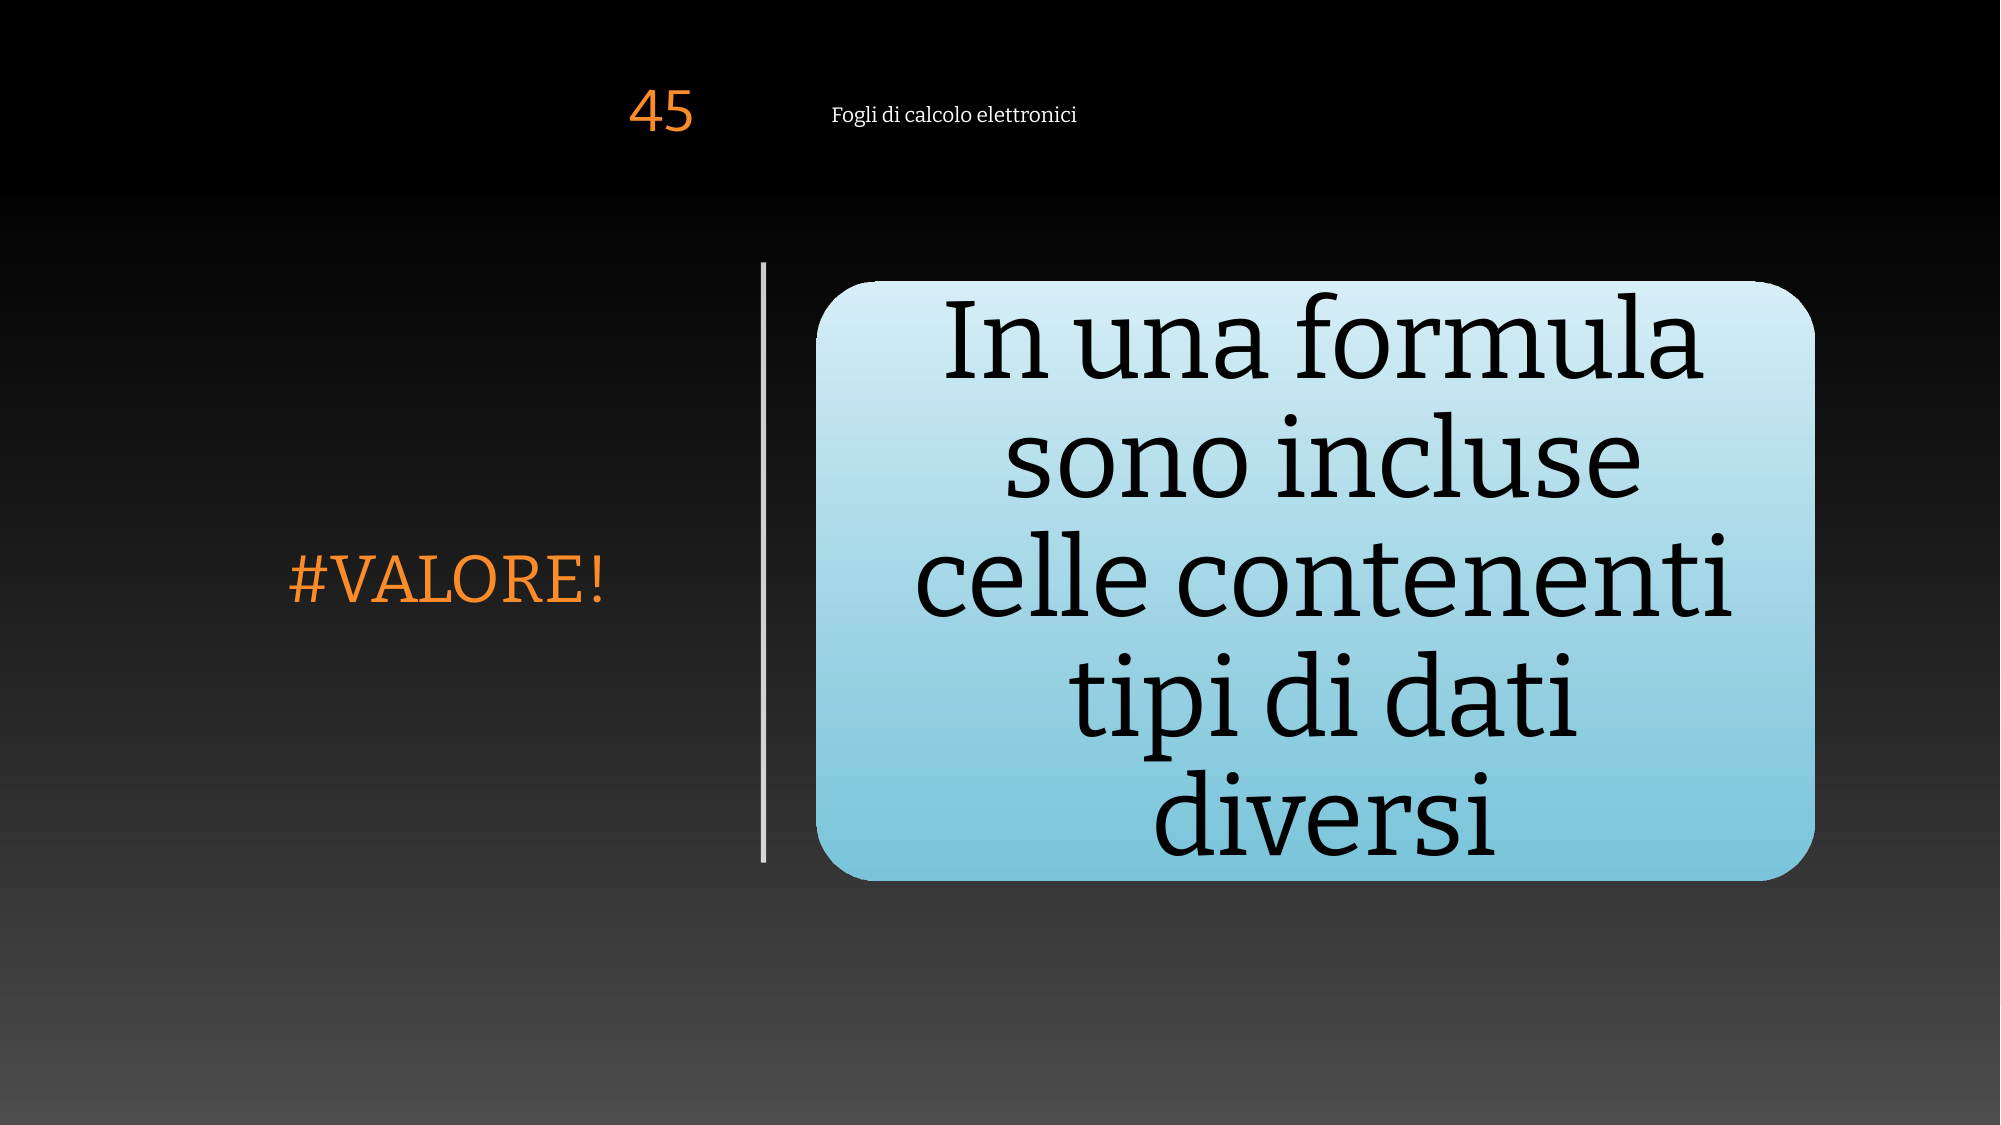

45
Fogli di calcolo elettronici

# #VALORE!
In una formula sono incluse celle contenenti tipi di dati diversi